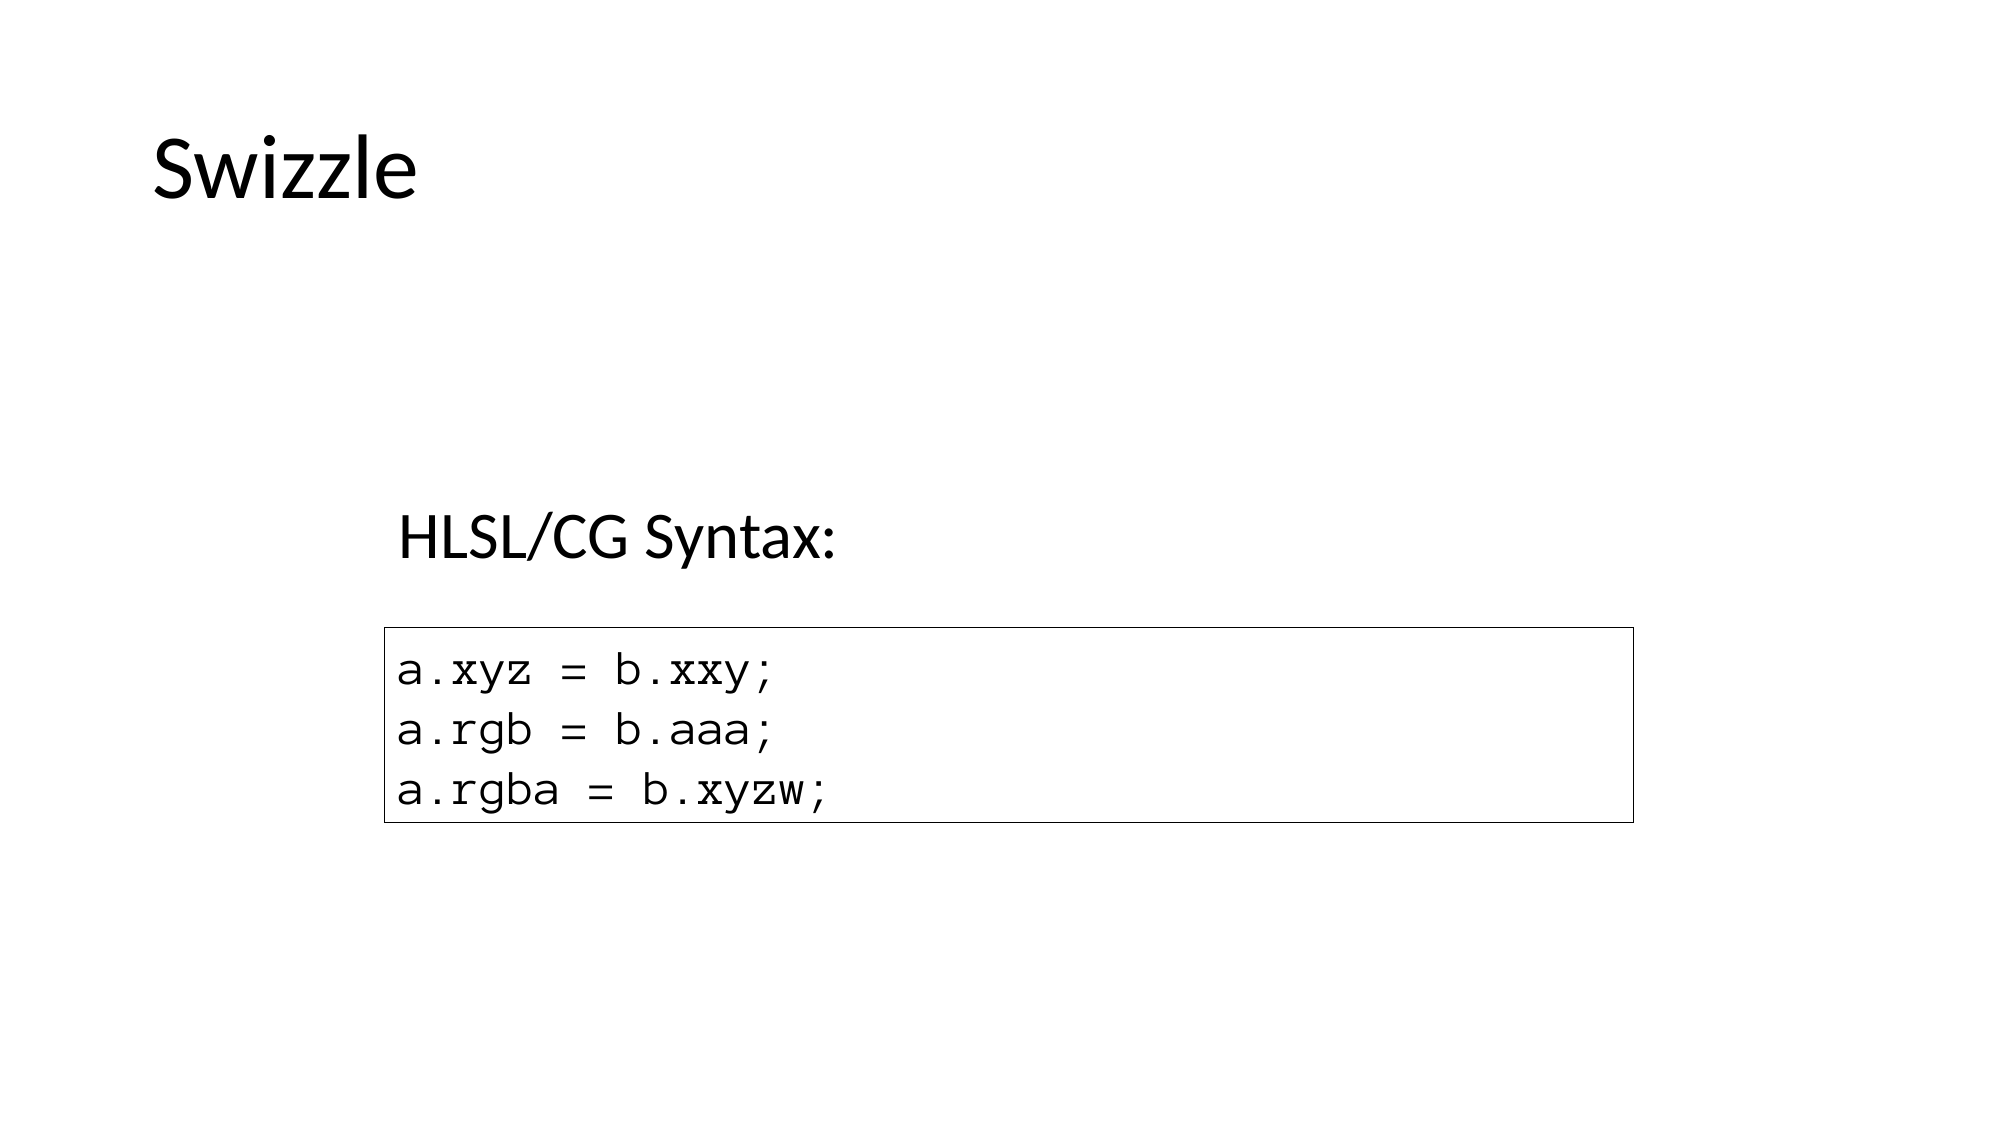

# Swizzle

HLSL/CG Syntax:
a.xyz = b.xxy;
a.rgb = b.aaa;
a.rgba = b.xyzw;